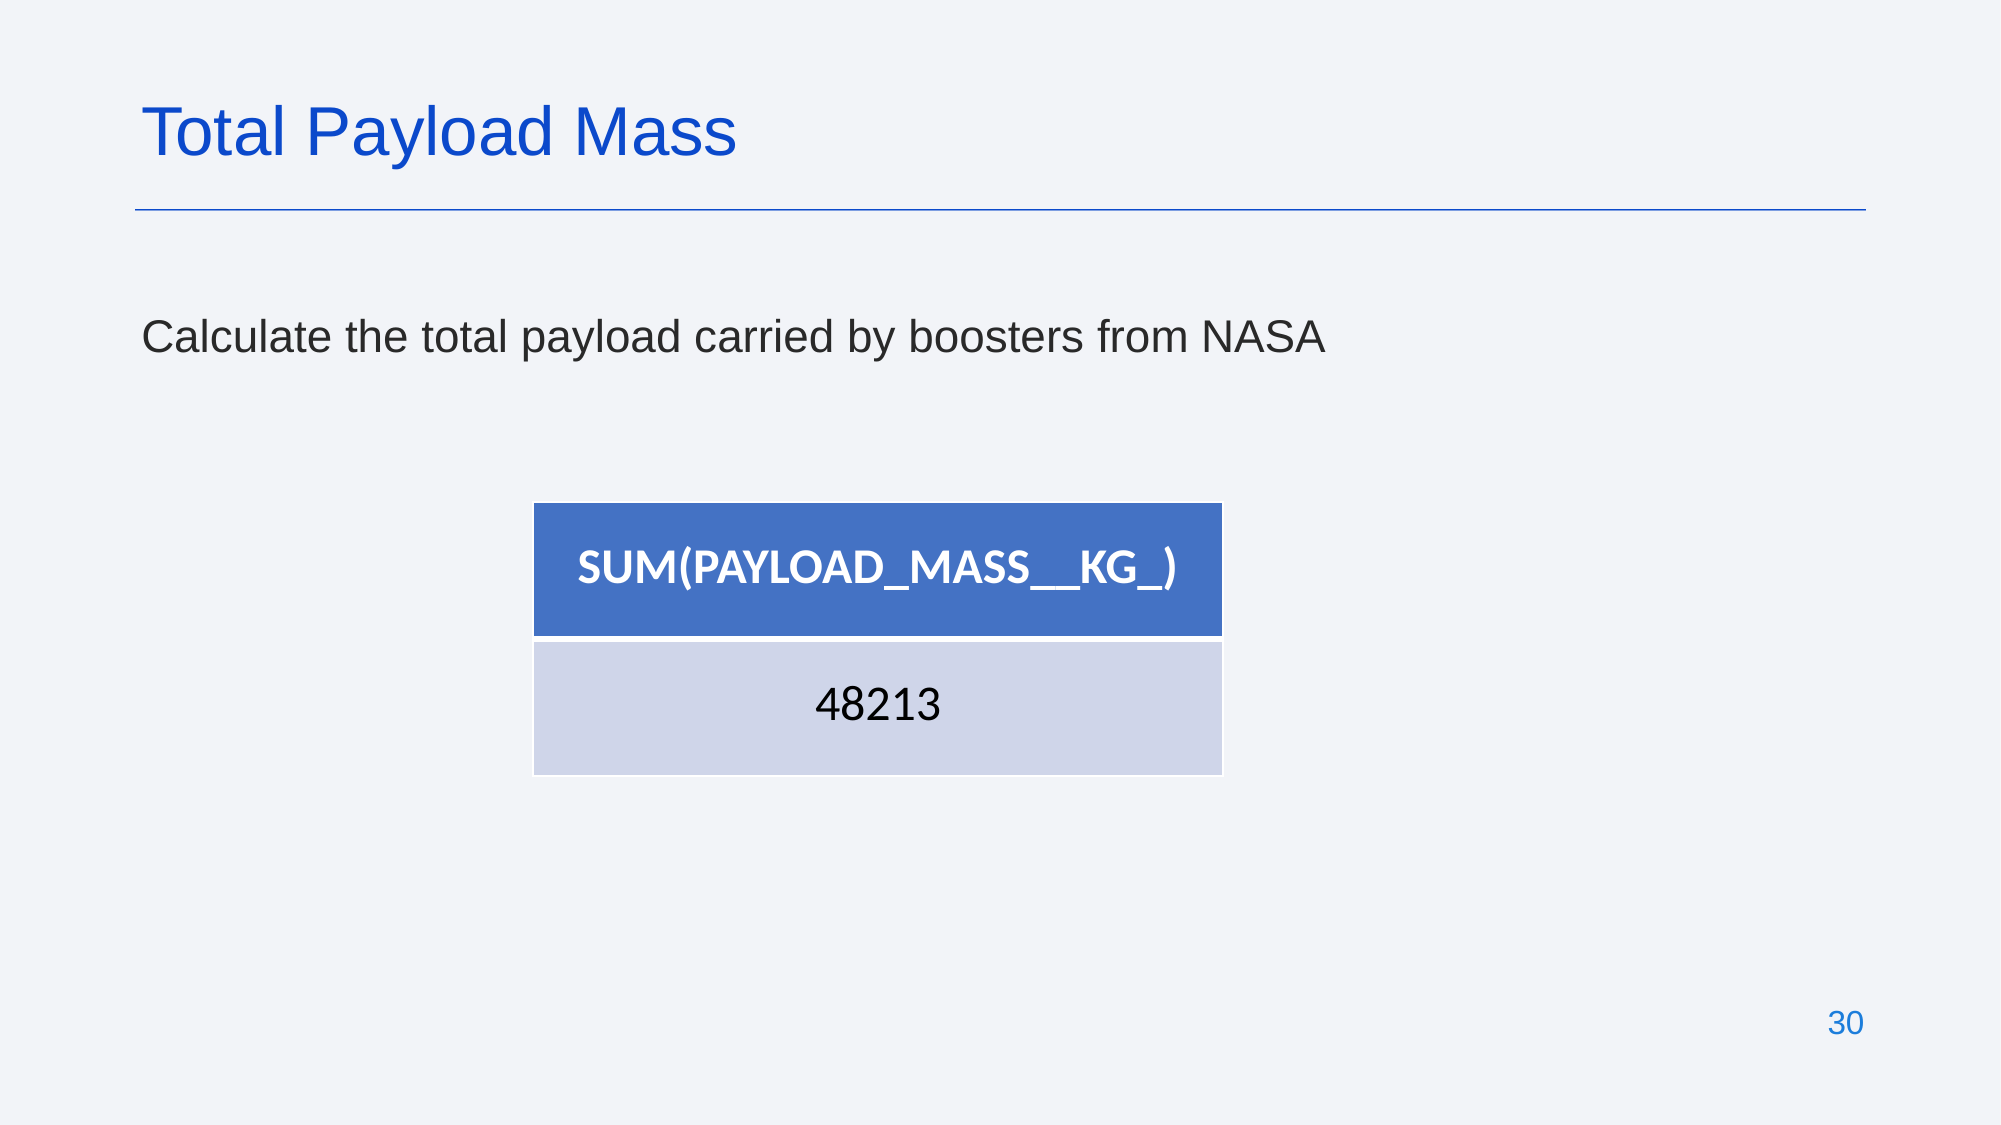

Total Payload Mass
Calculate the total payload carried by boosters from NASA
| SUM(PAYLOAD\_MASS\_\_KG\_) |
| --- |
| 48213 |

30